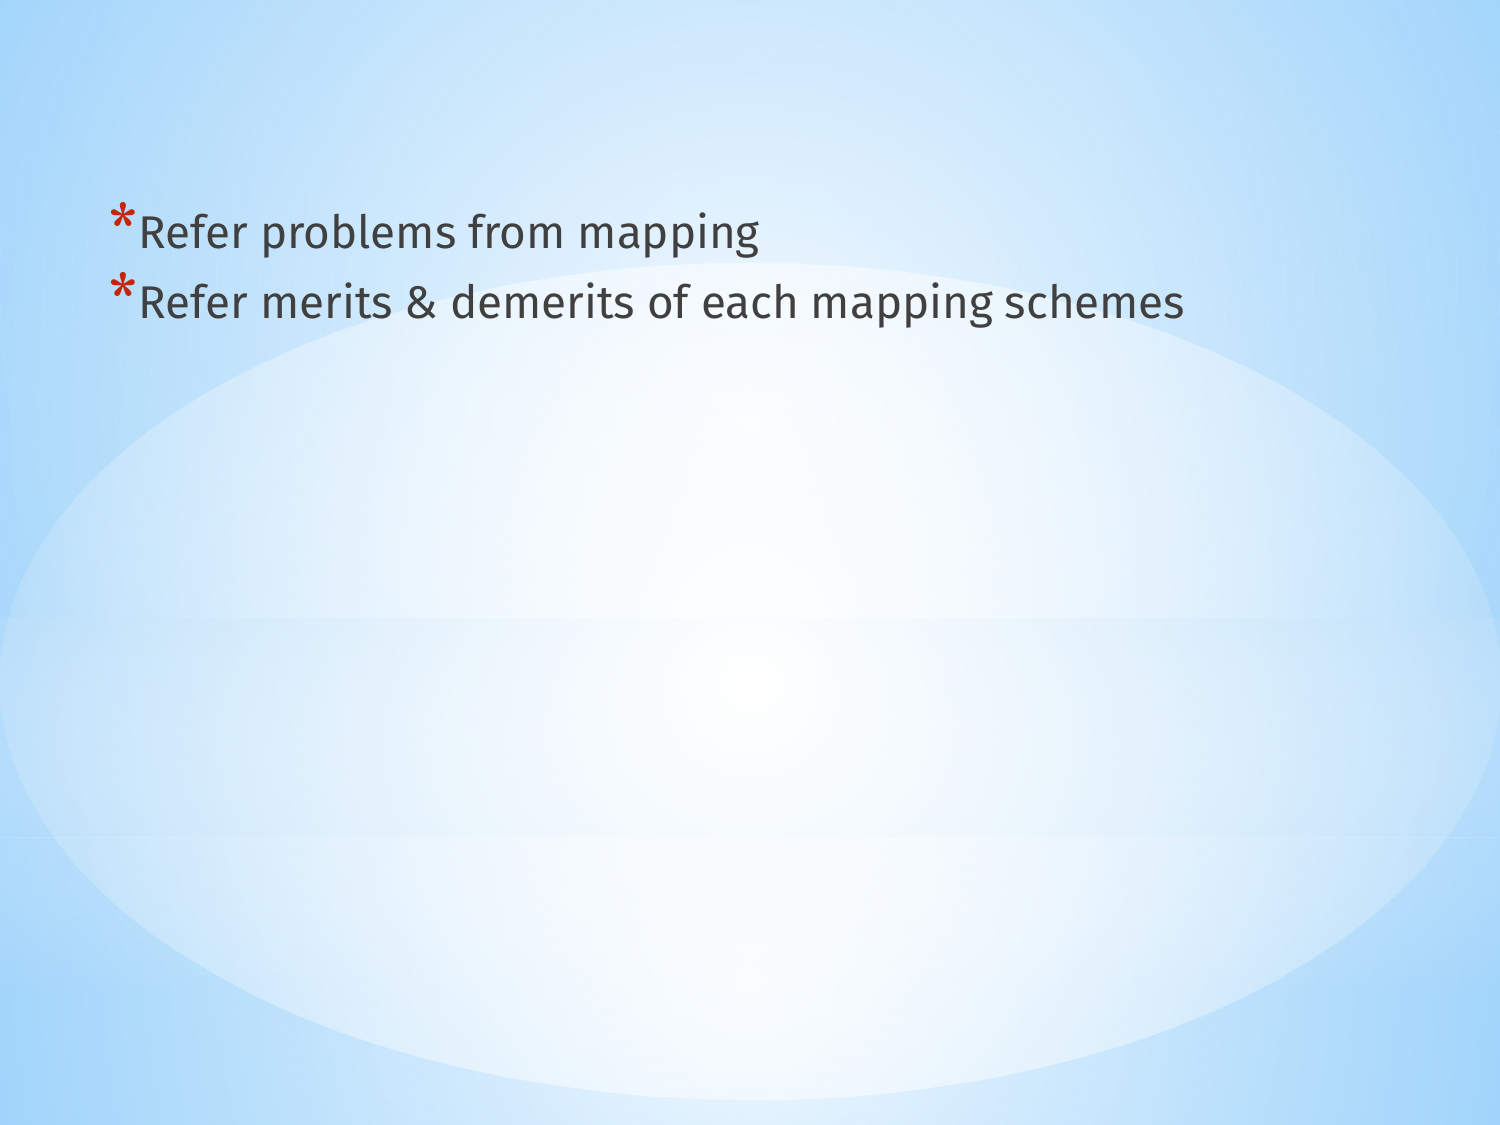

Refer problems from mapping
Refer merits & demerits of each mapping schemes

#